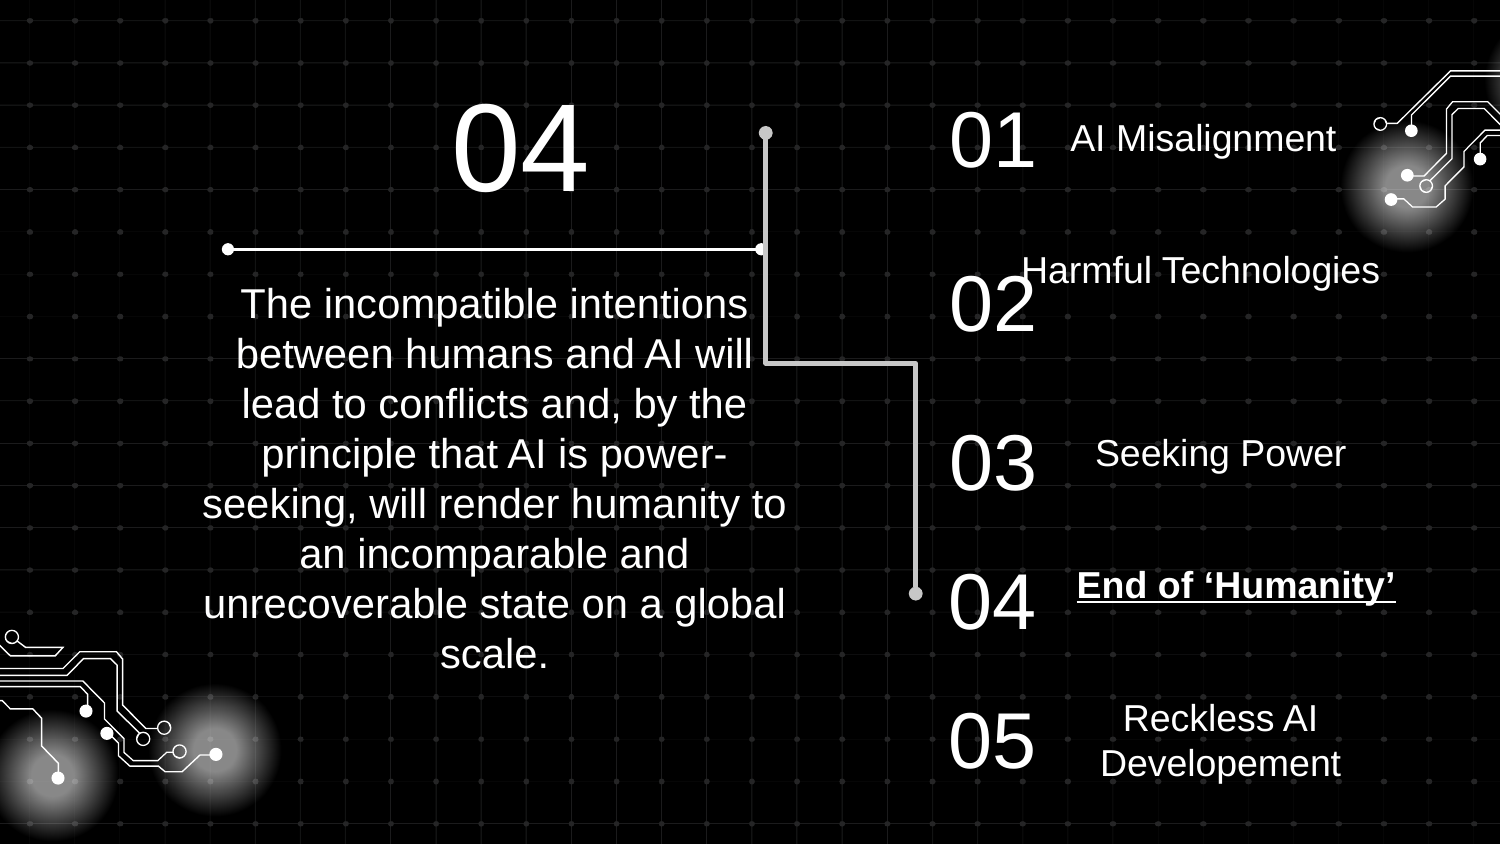

04
AI Misalignment
01
Harmful Technologies

# The incompatible intentions between humans and AI will lead to conflicts and, by the principle that AI is power-seeking, will render humanity to an incomparable and unrecoverable state on a global scale.
02
Seeking Power
03
End of ‘Humanity’
04

Reckless AI Developement
05